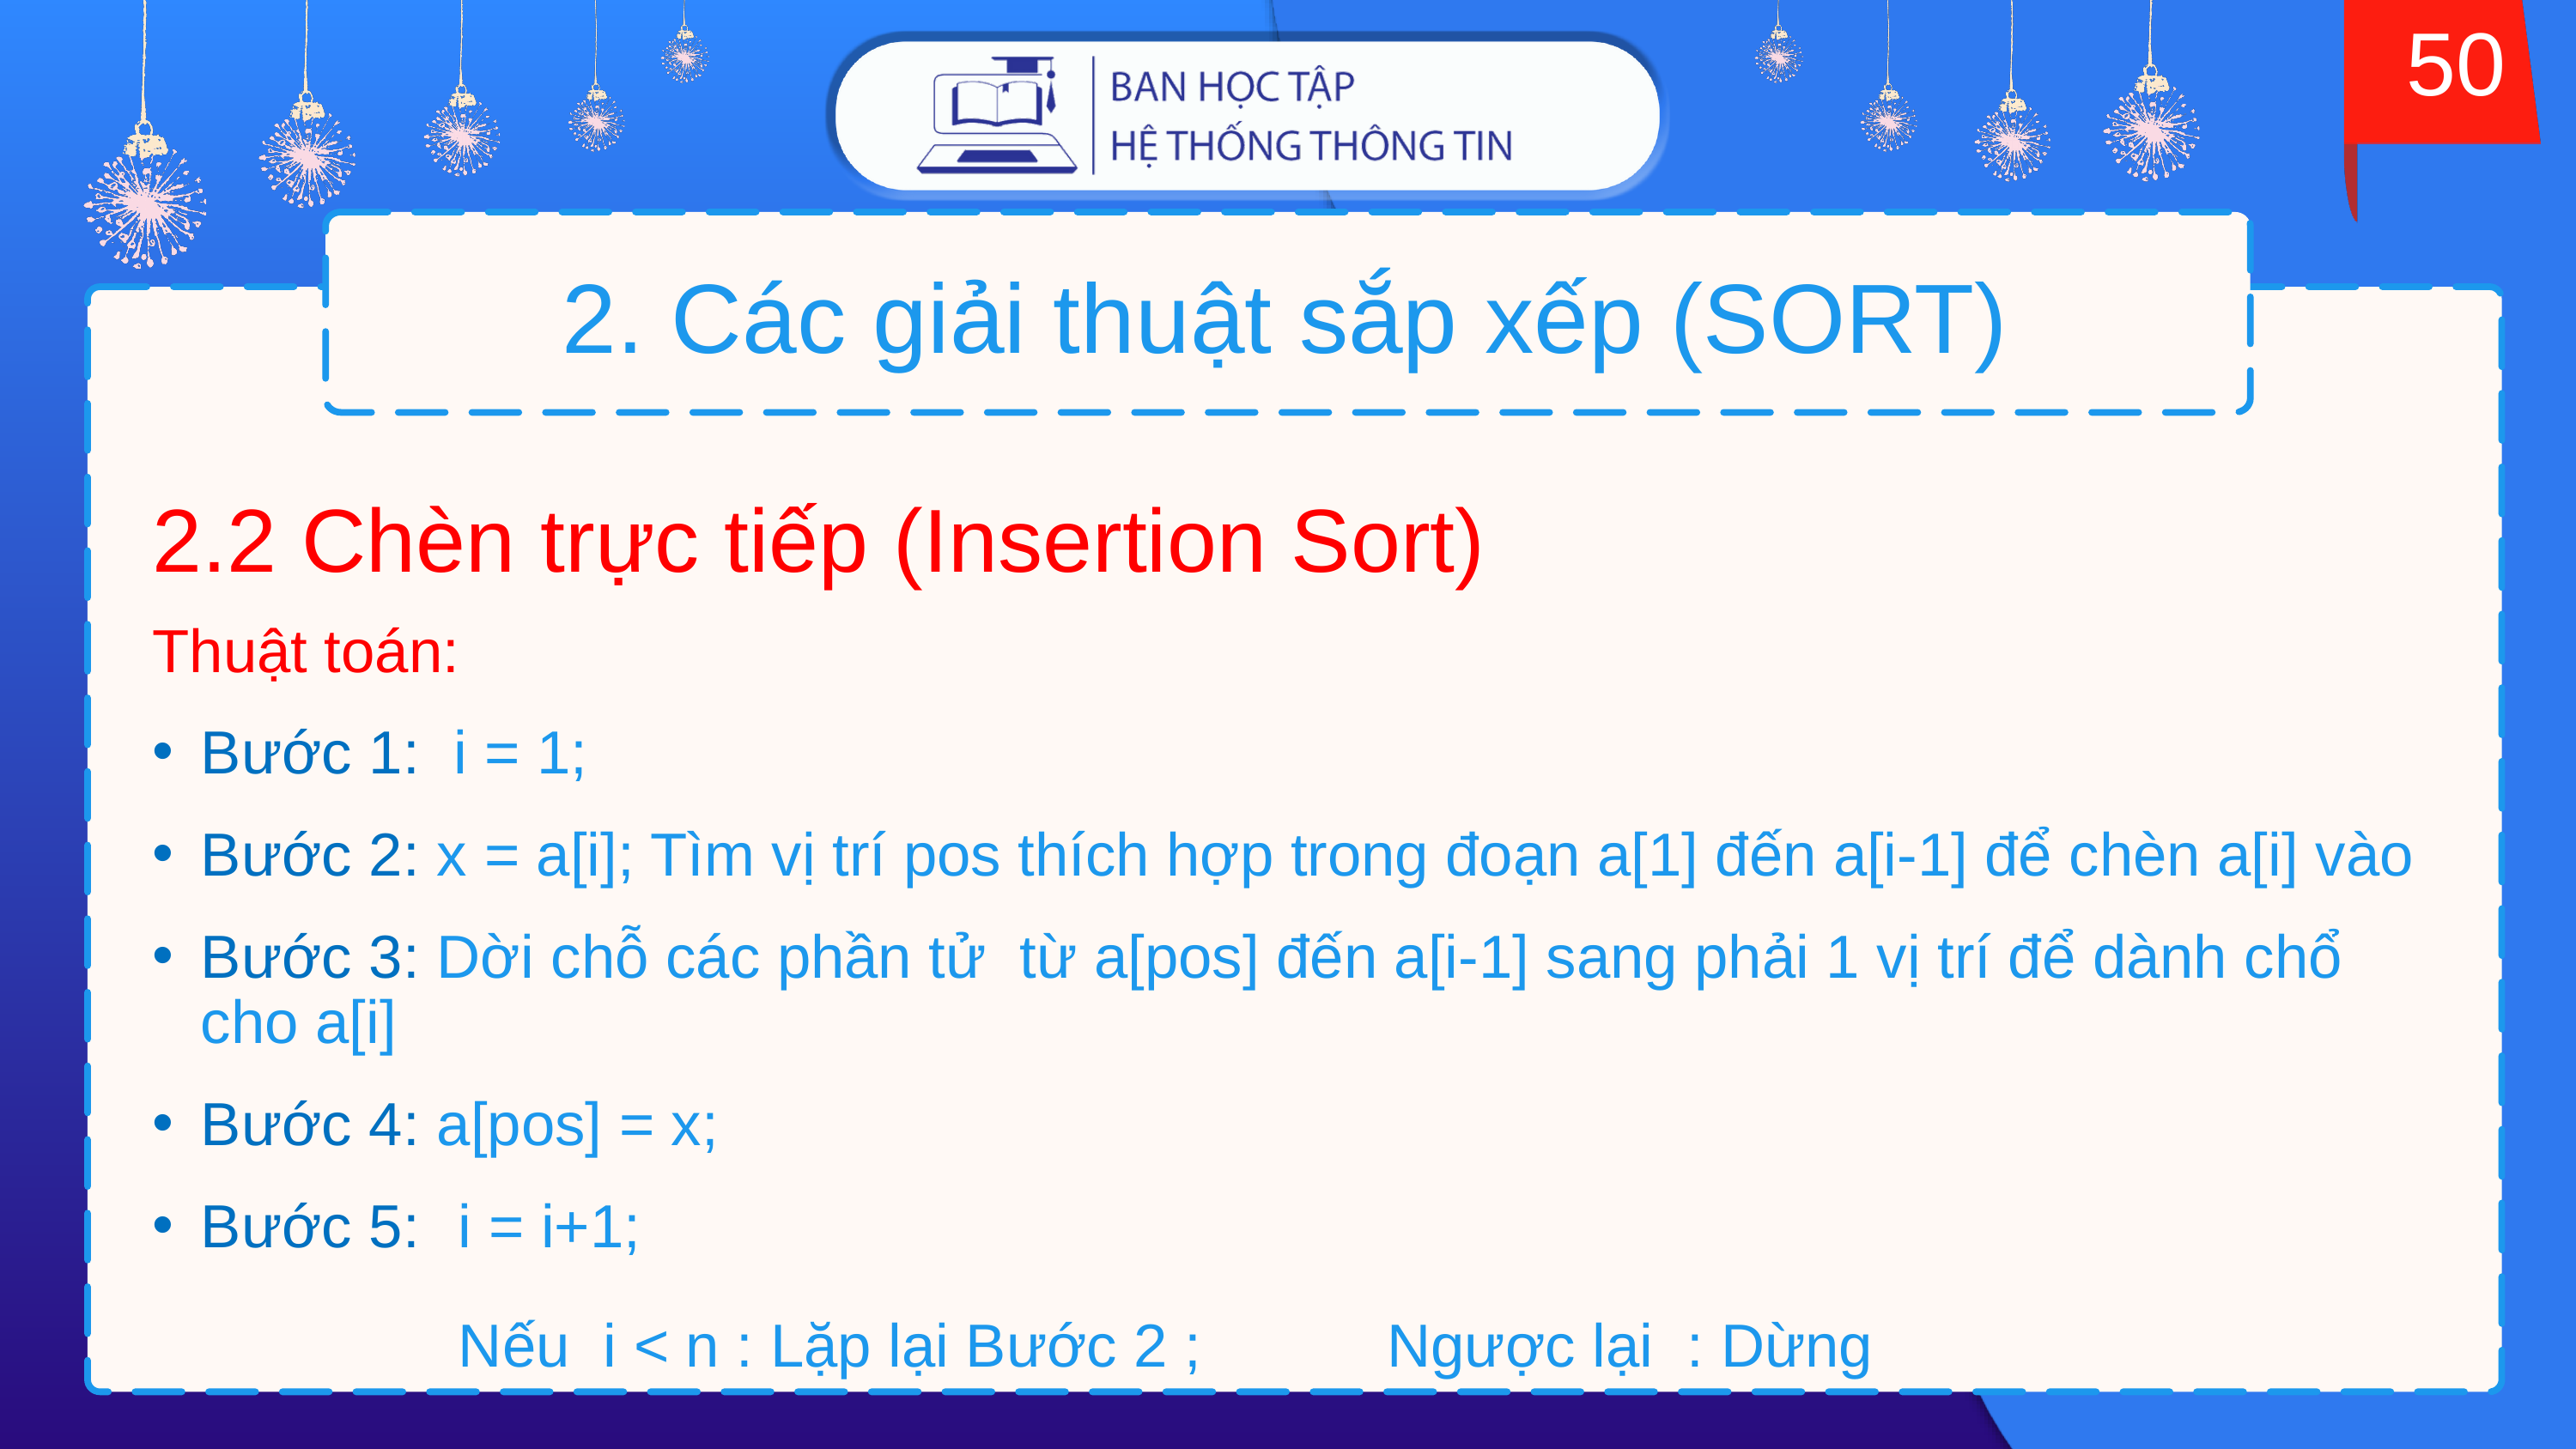

50

# 2. Các giải thuật sắp xếp (SORT)

2.2 Chèn trực tiếp (Insertion Sort)
Thuật toán:
Bước 1:  i = 1;
Bước 2: x = a[i]; Tìm vị trí pos thích hợp trong đoạn a[1] đến a[i-1] để chèn a[i] vào
Bước 3: Dời chỗ các phần tử  từ a[pos] đến a[i-1] sang phải 1 vị trí để dành chổ cho a[i]
Bước 4: a[pos] = x;
Bước 5: 	i = i+1;
			Nếu  i < n : Lặp lại Bước 2 ;           Ngược lại  : Dừng